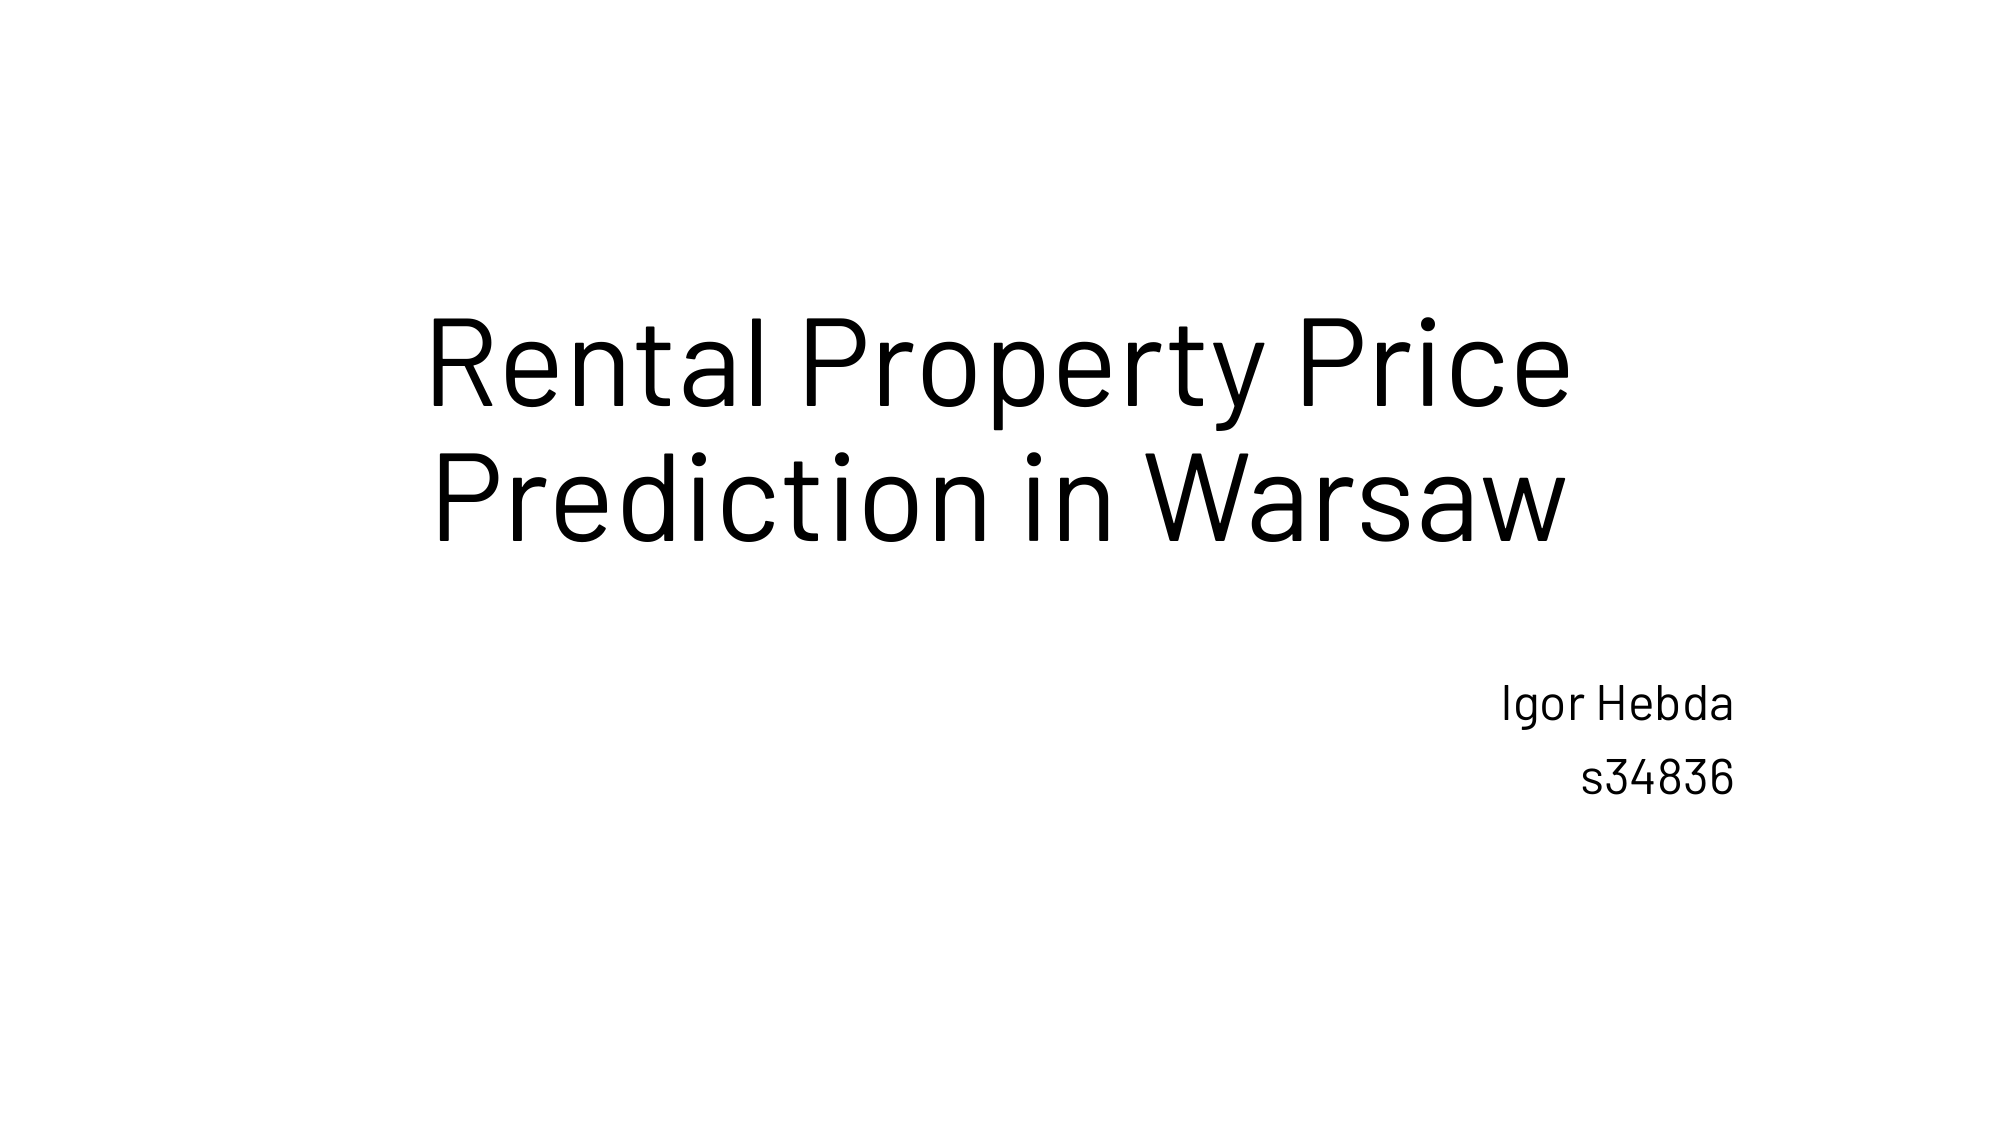

# Rental Property Price Prediction in Warsaw
Igor Hebda
s34836